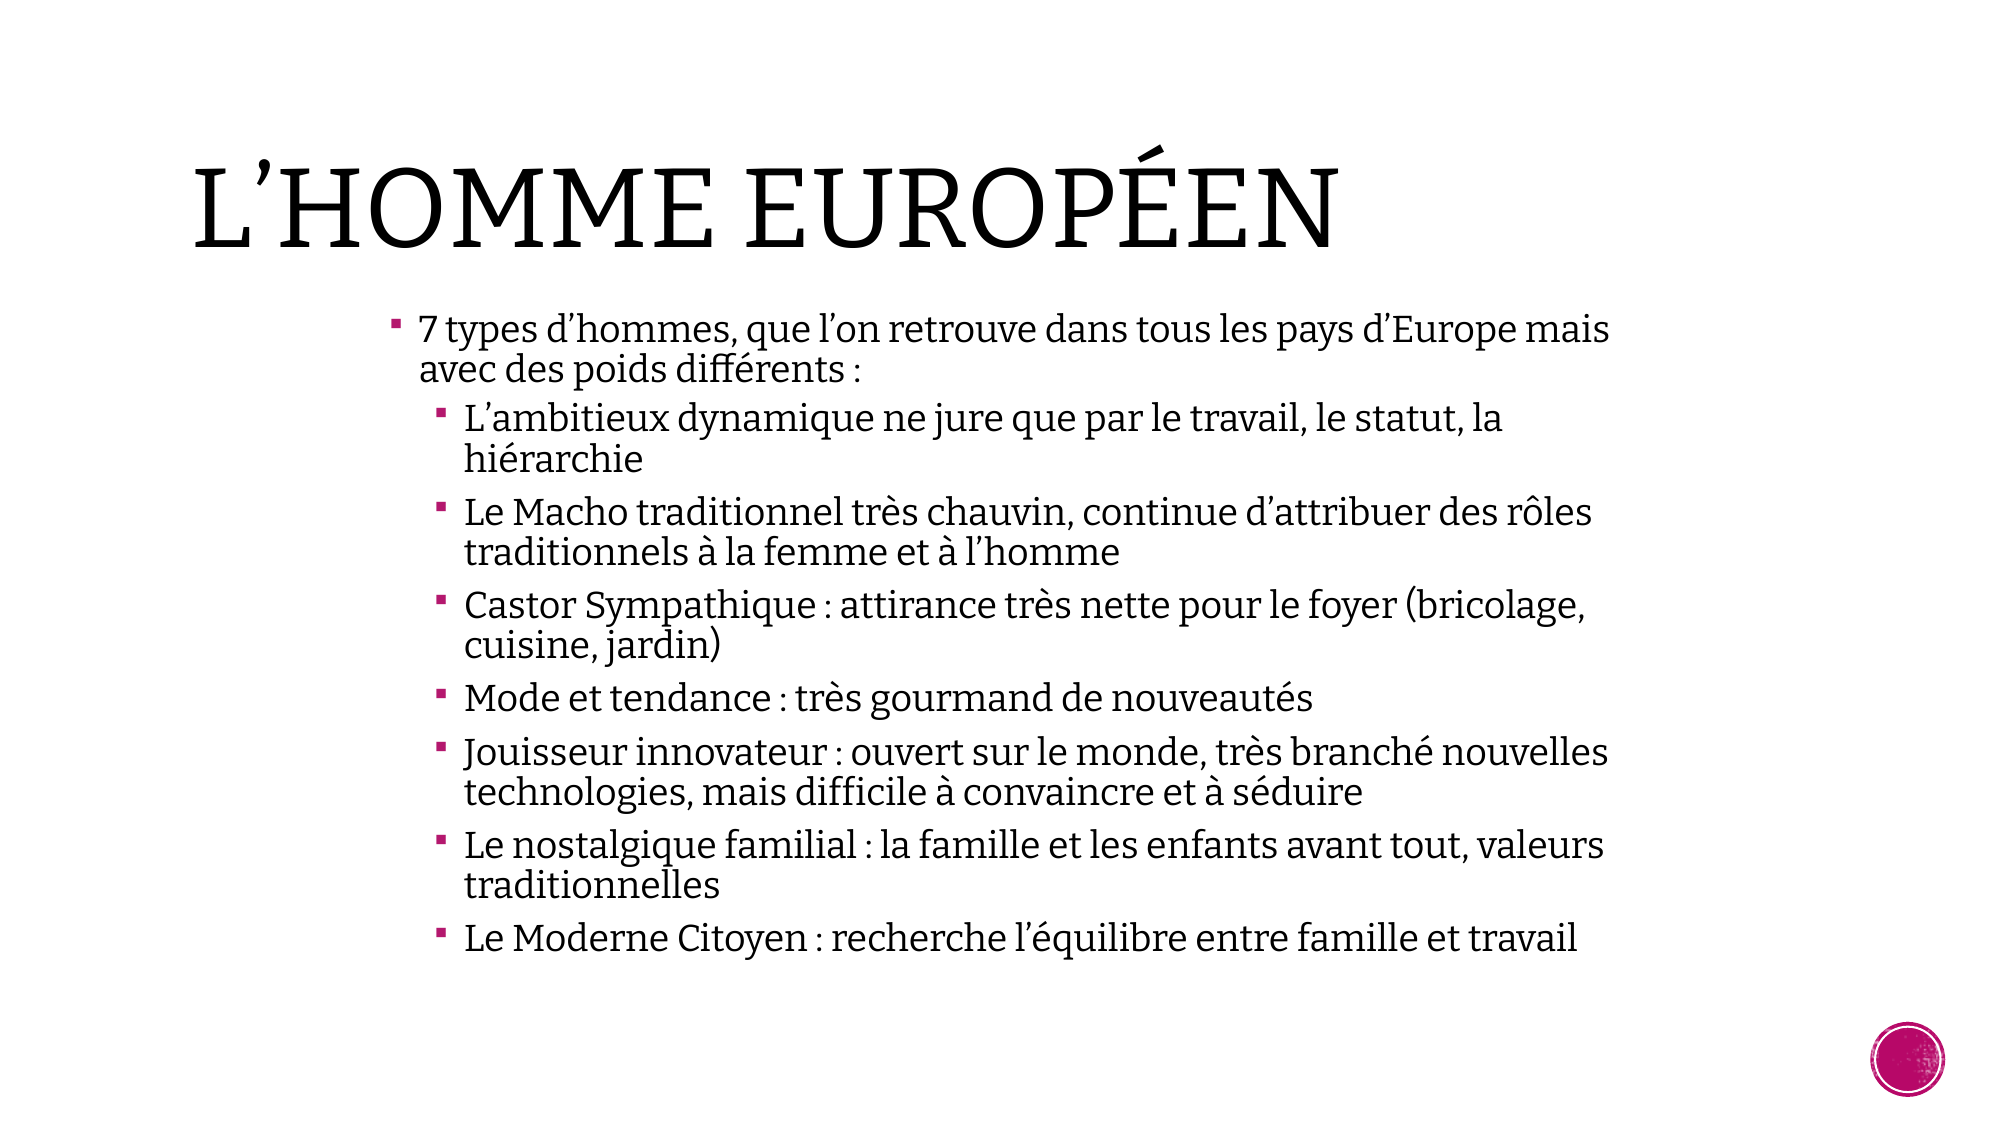

# L’homme européen
7 types d’hommes, que l’on retrouve dans tous les pays d’Europe mais avec des poids différents :
L’ambitieux dynamique ne jure que par le travail, le statut, la hiérarchie
Le Macho traditionnel très chauvin, continue d’attribuer des rôles traditionnels à la femme et à l’homme
Castor Sympathique : attirance très nette pour le foyer (bricolage, cuisine, jardin)
Mode et tendance : très gourmand de nouveautés
Jouisseur innovateur : ouvert sur le monde, très branché nouvelles technologies, mais difficile à convaincre et à séduire
Le nostalgique familial : la famille et les enfants avant tout, valeurs traditionnelles
Le Moderne Citoyen : recherche l’équilibre entre famille et travail